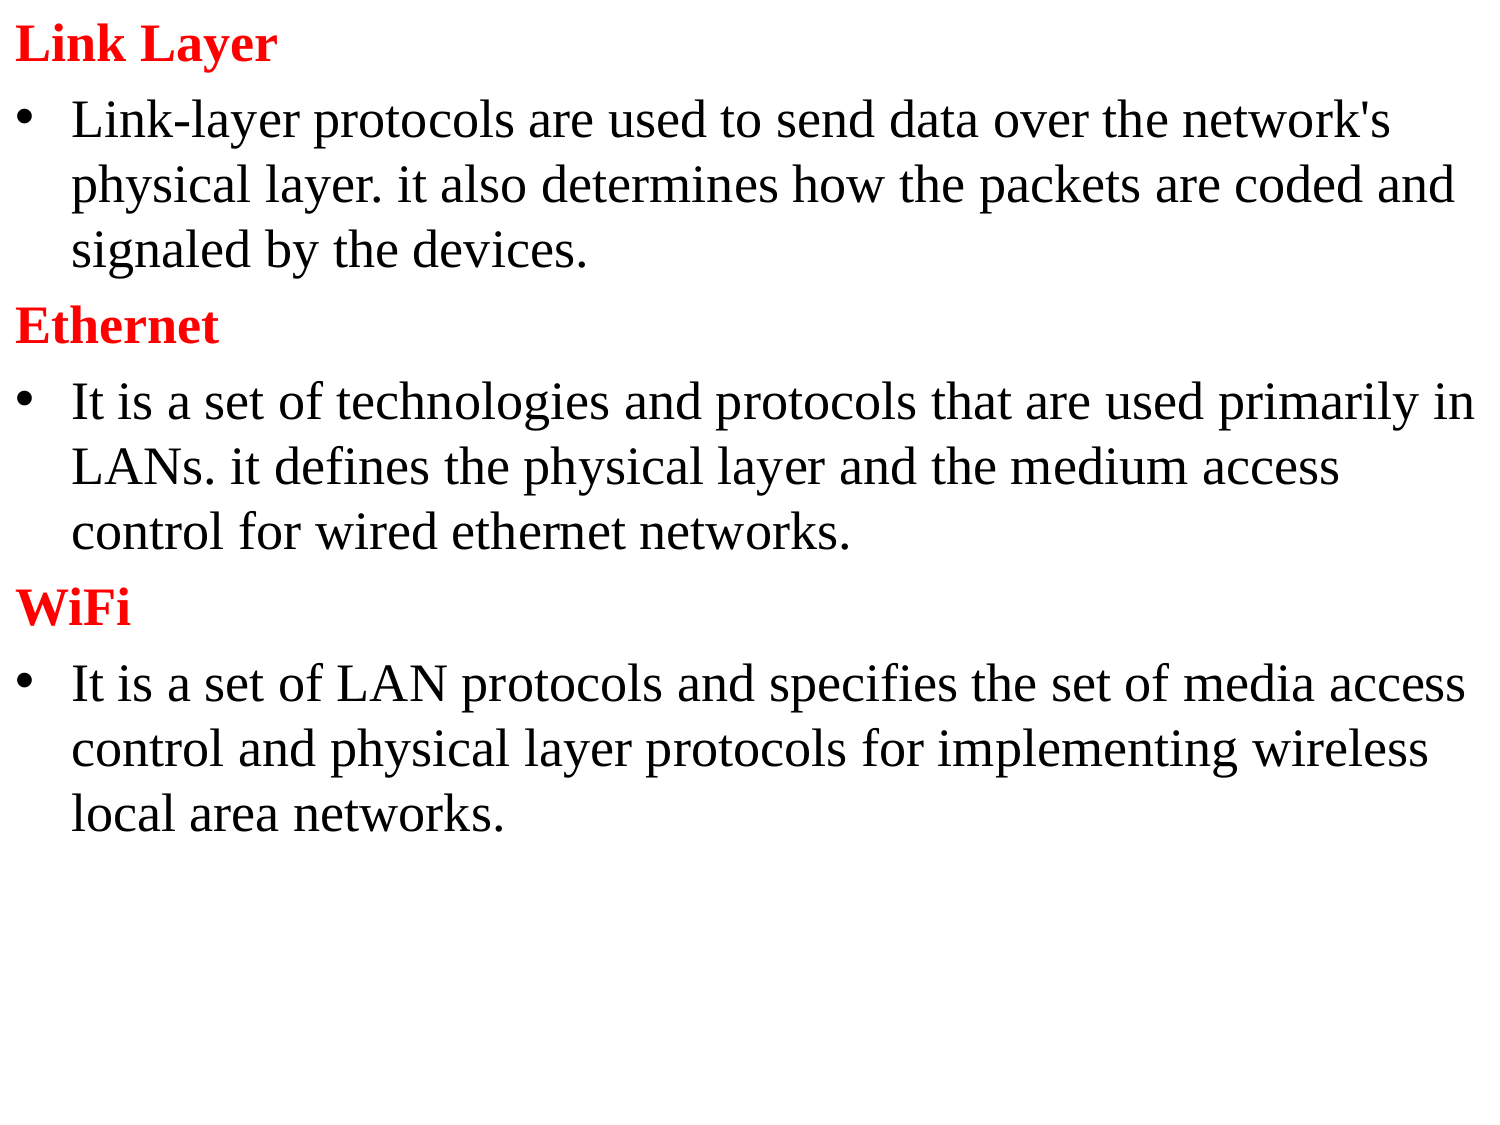

Link Layer
Link-layer protocols are used to send data over the network's physical layer. it also determines how the packets are coded and signaled by the devices.
Ethernet
It is a set of technologies and protocols that are used primarily in LANs. it defines the physical layer and the medium access control for wired ethernet networks.
WiFi
It is a set of LAN protocols and specifies the set of media access control and physical layer protocols for implementing wireless local area networks.